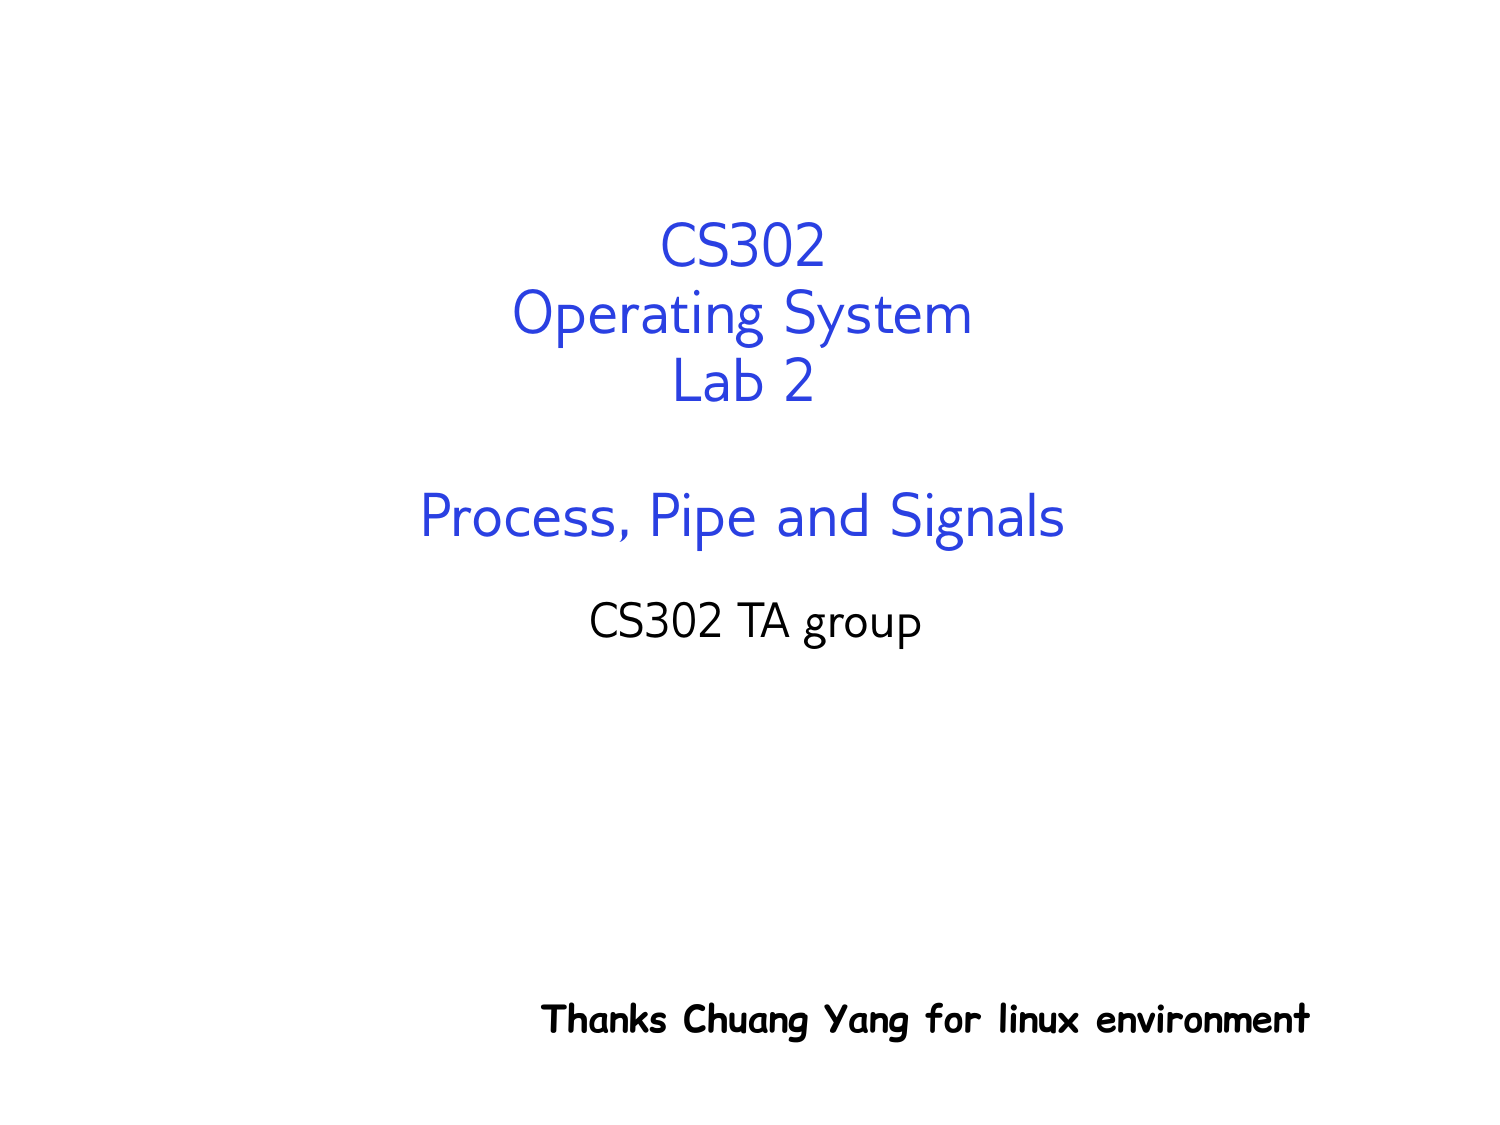

# CS302 Operating System Lab 2 Process, Pipe and Signals
CS302 TA group

Thanks Chuang Yang for linux environment